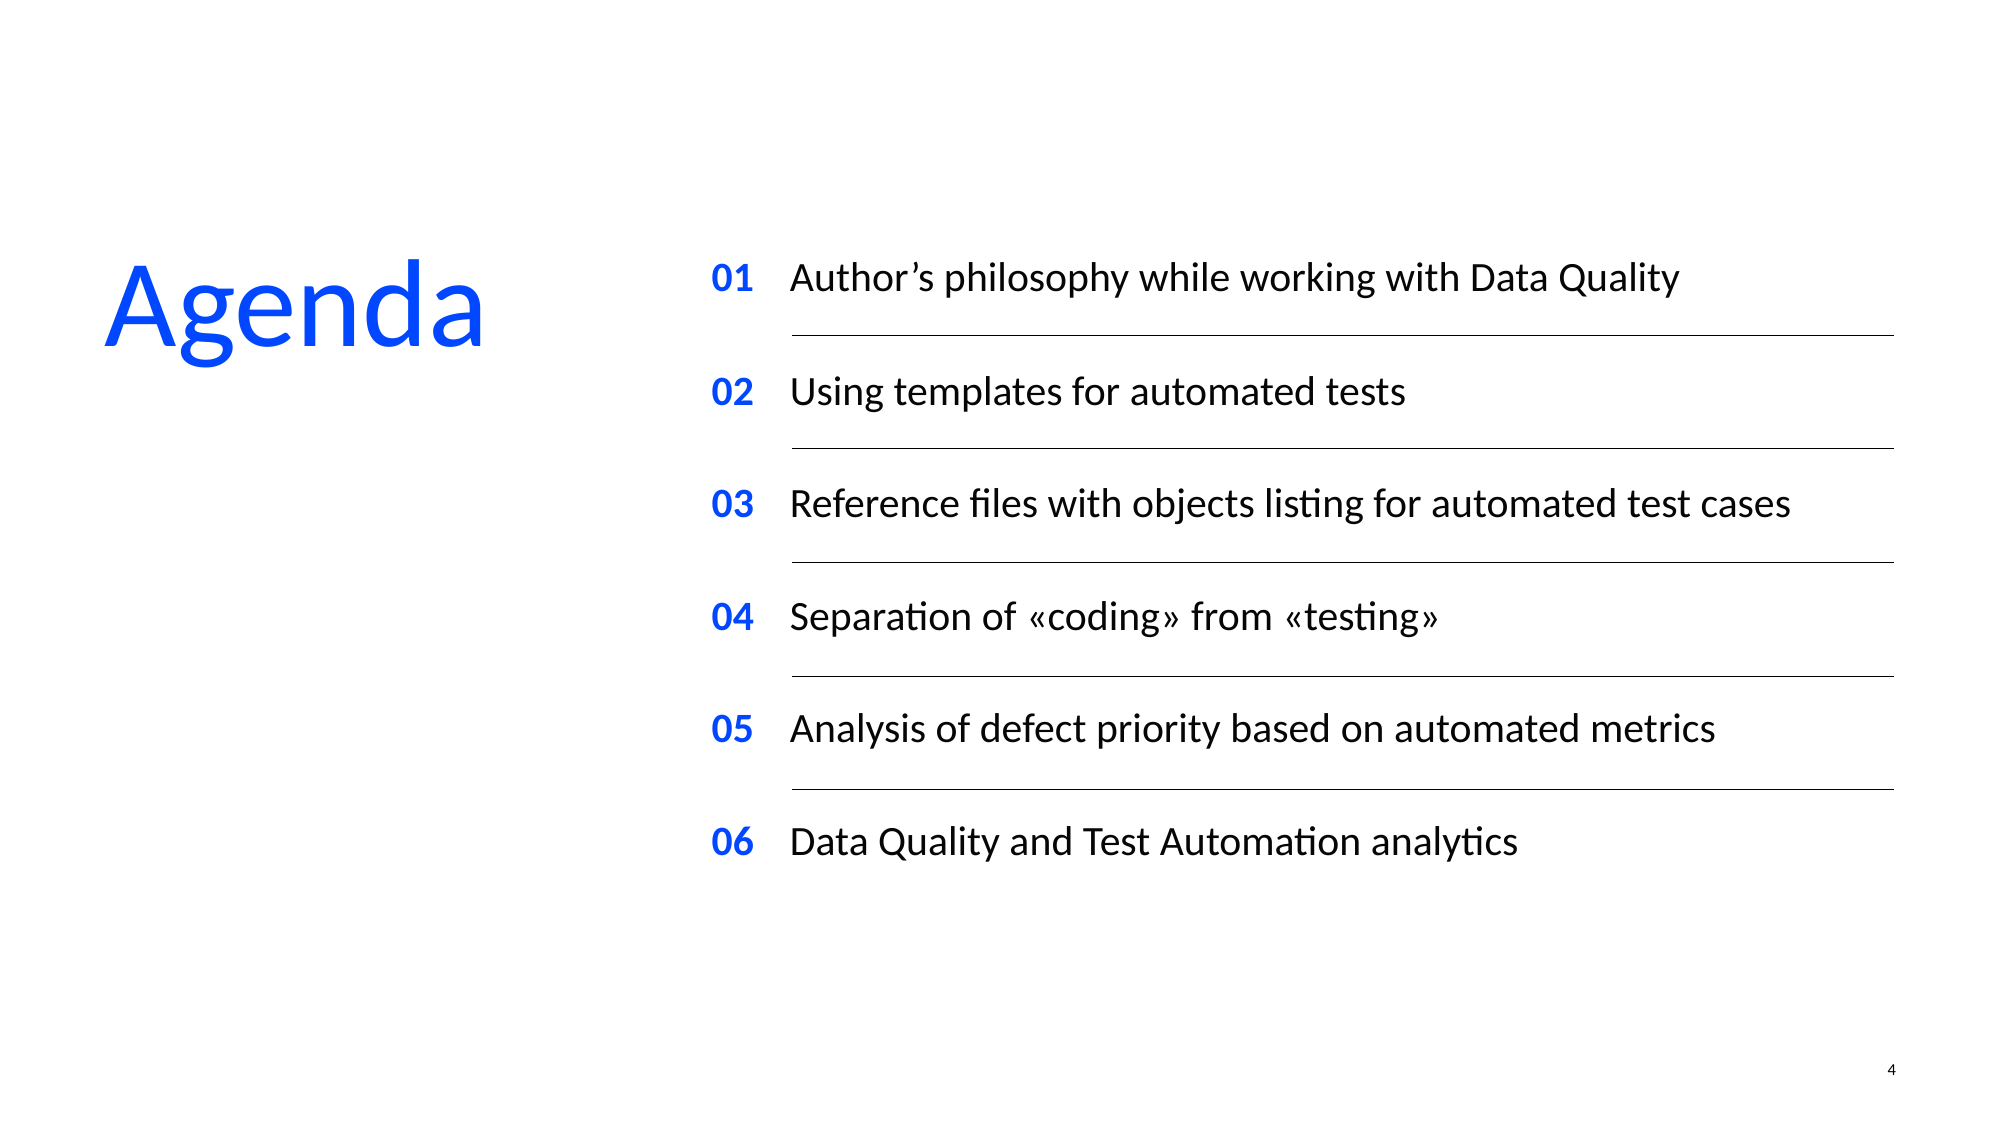

# Agenda
Author’s philosophy while working with Data Quality
01
02
Using templates for automated tests
03
Reference files with objects listing for automated test cases
04
Separation of «coding» from «testing»
Analysis of defect priority based on automated metrics
05
06
Data Quality and Test Automation analytics